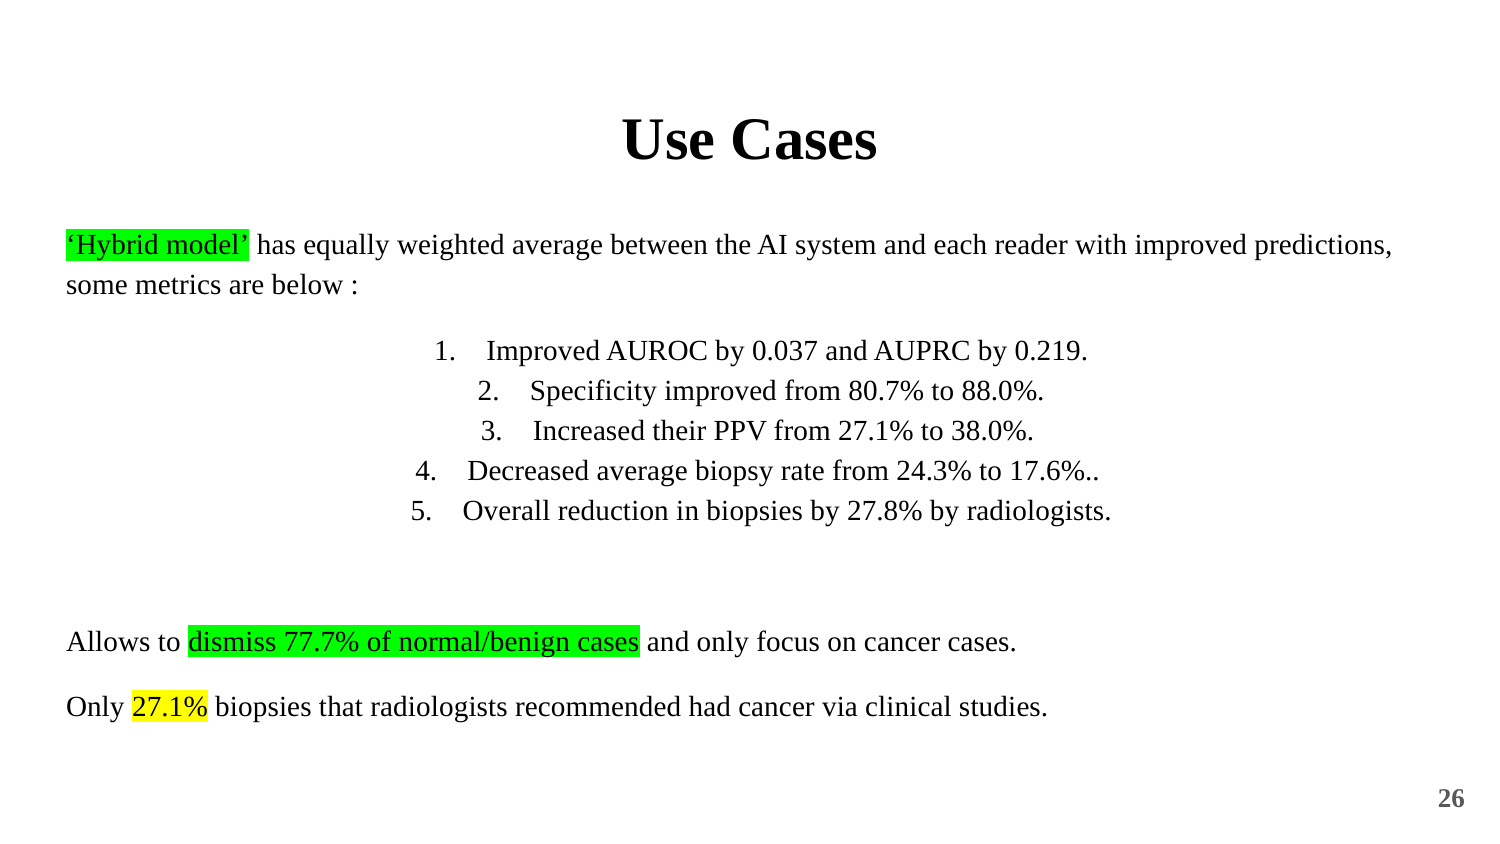

# Use Cases
‘Hybrid model’ has equally weighted average between the AI system and each reader with improved predictions, some metrics are below :
Improved AUROC by 0.037 and AUPRC by 0.219.
Specificity improved from 80.7% to 88.0%.
Increased their PPV from 27.1% to 38.0%.
Decreased average biopsy rate from 24.3% to 17.6%..
Overall reduction in biopsies by 27.8% by radiologists.

Allows to dismiss 77.7% of normal/benign cases and only focus on cancer cases.
Only 27.1% biopsies that radiologists recommended had cancer via clinical studies.

26